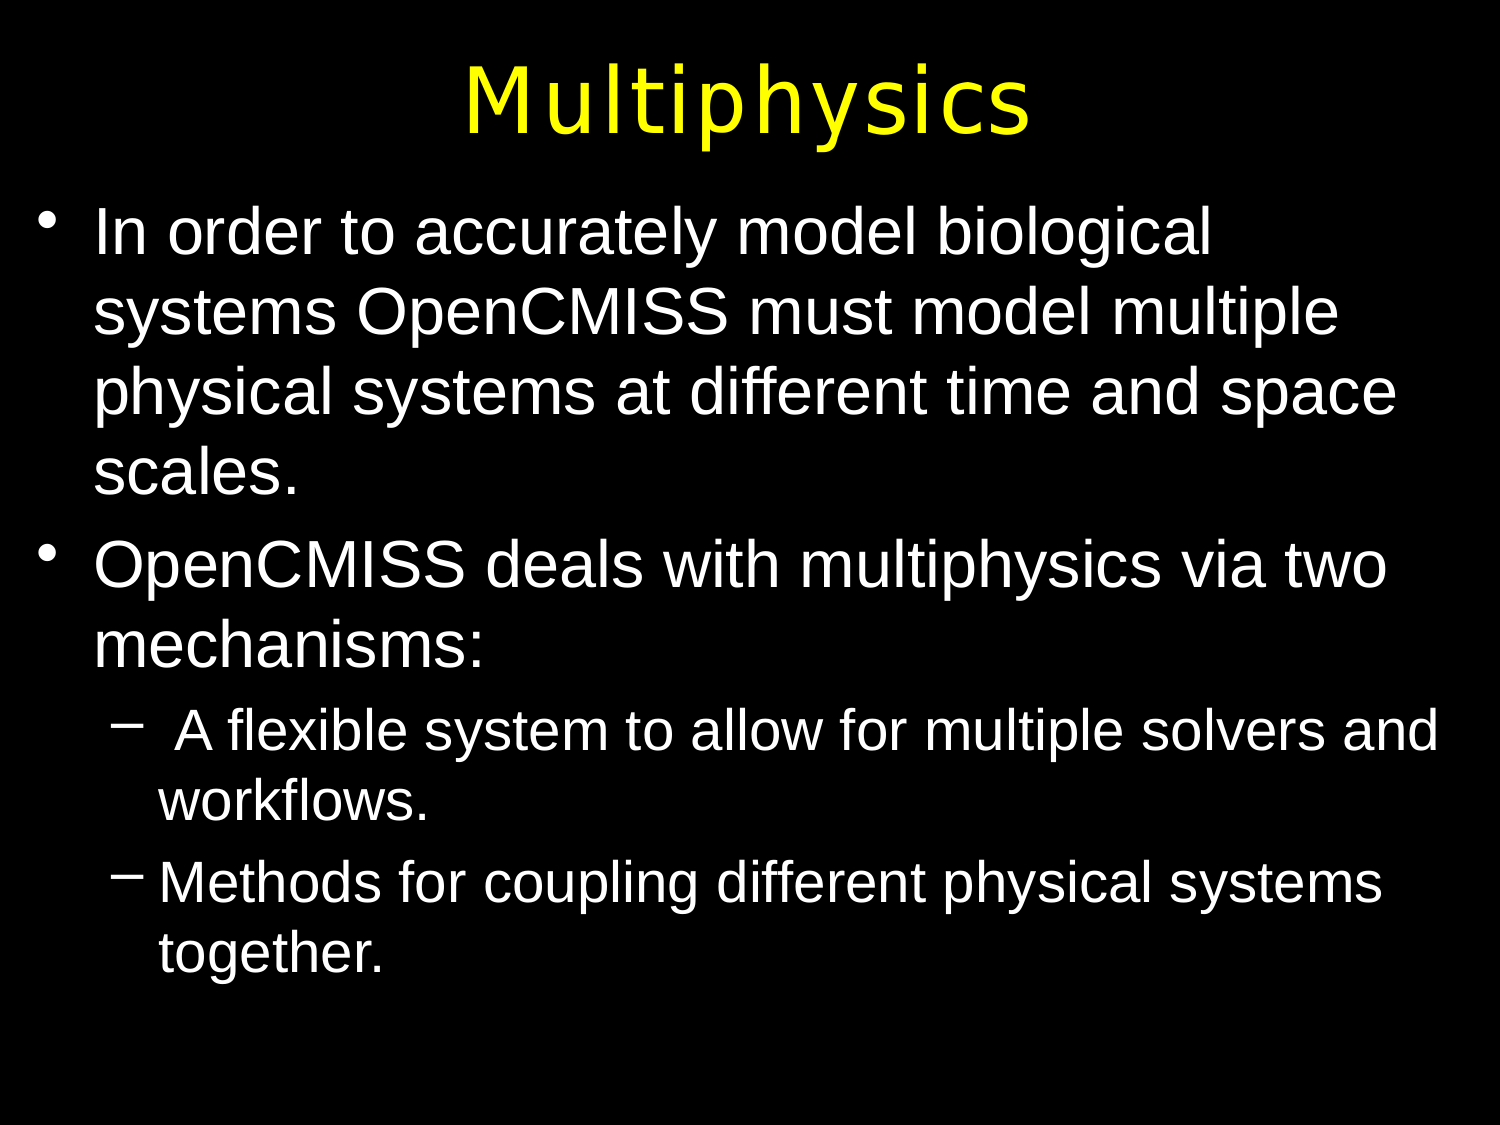

# Multiphysics
In order to accurately model biological systems OpenCMISS must model multiple physical systems at different time and space scales.
OpenCMISS deals with multiphysics via two mechanisms:
 A flexible system to allow for multiple solvers and workflows.
Methods for coupling different physical systems together.